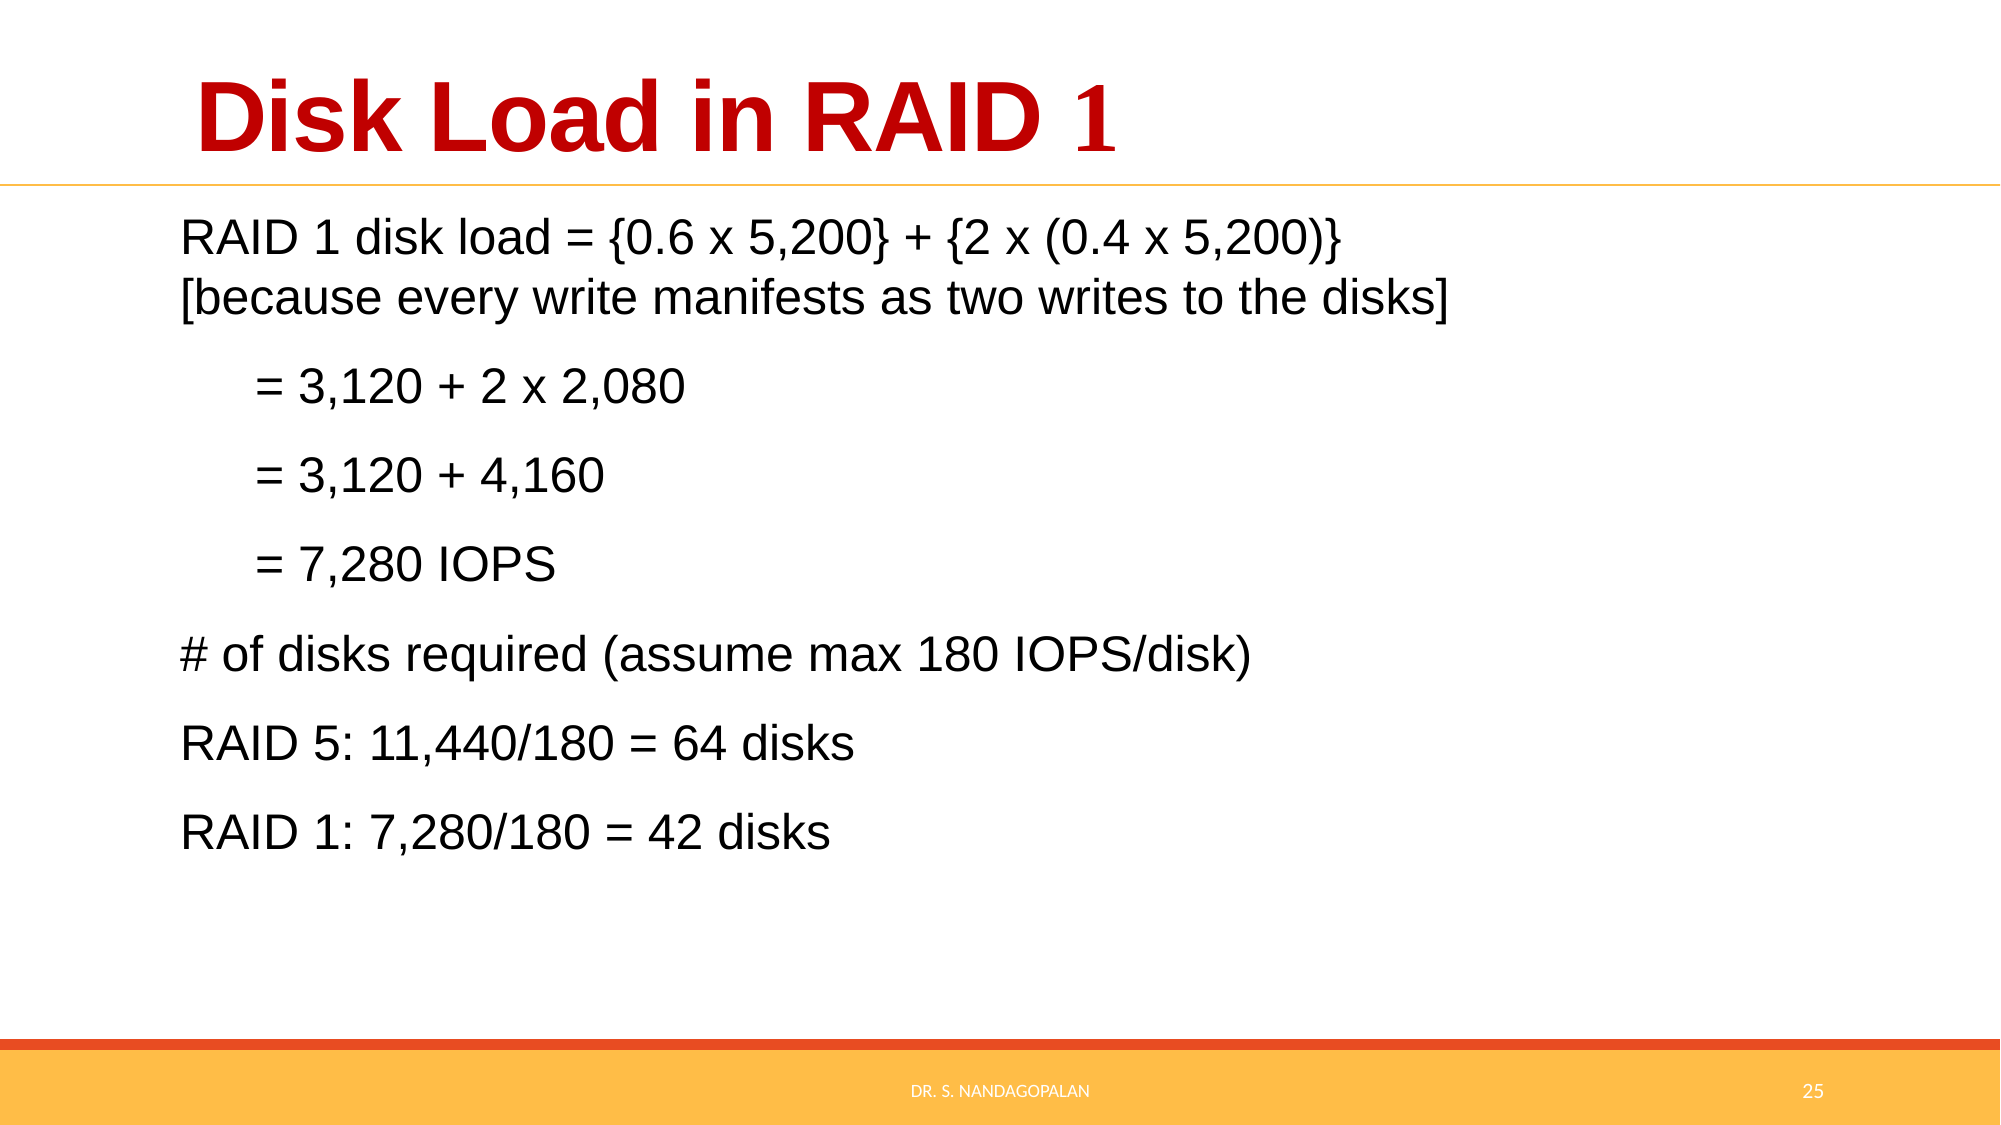

# Disk Load in RAID 1
RAID 1 disk load = {0.6 x 5,200} + {2 x (0.4 x 5,200)}             [because every write manifests as two writes to the disks]
= 3,120 + 2 x 2,080
= 3,120 + 4,160
= 7,280 IOPS
# of disks required (assume max 180 IOPS/disk)
RAID 5: 11,440/180 = 64 disks
RAID 1: 7,280/180 = 42 disks
Dr. S. Nandagopalan
25